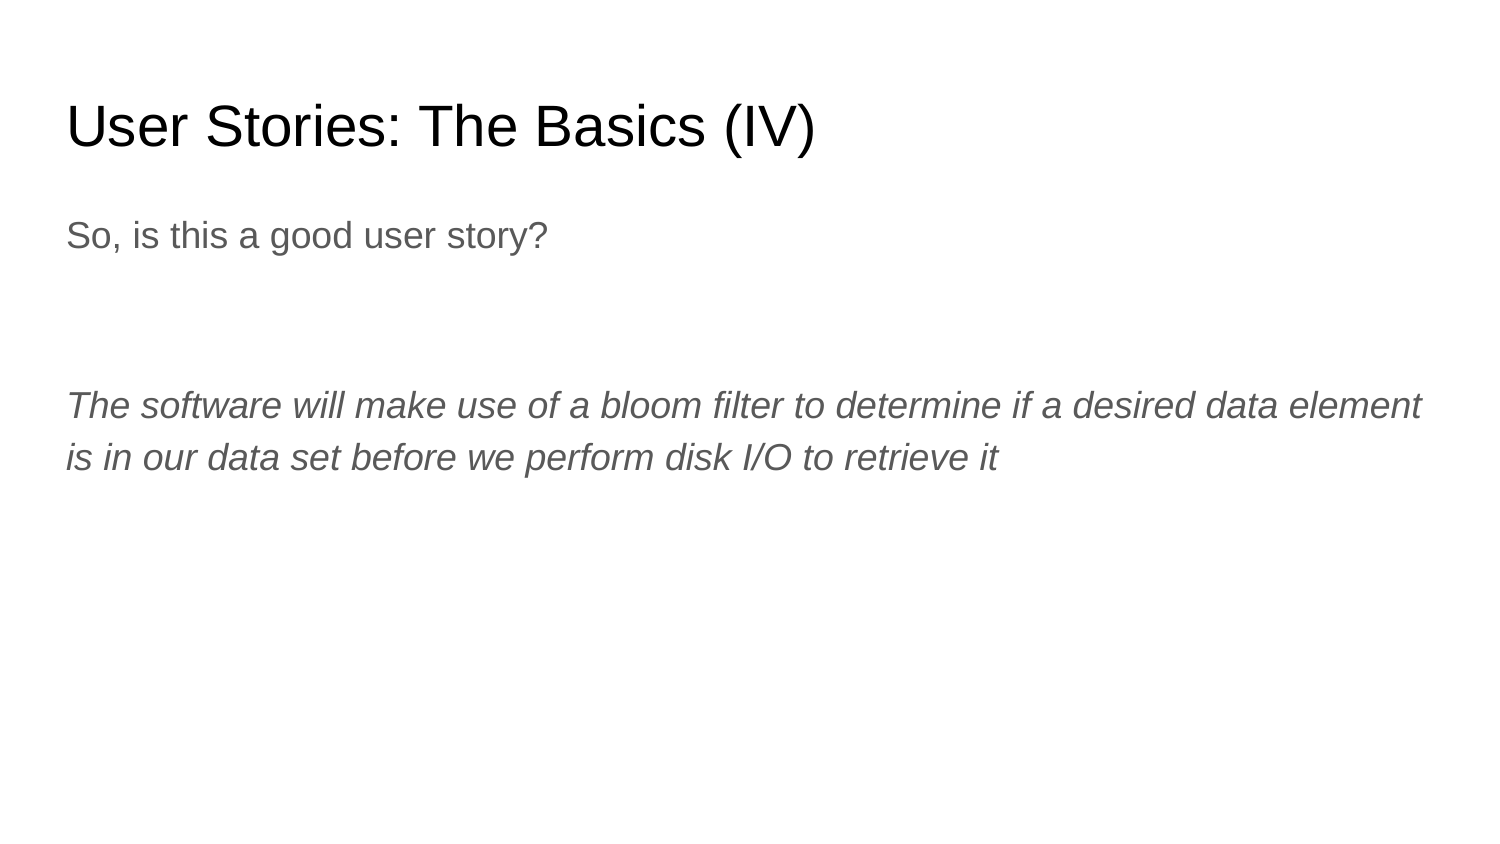

# User Stories: The Basics (IV)
So, is this a good user story?

The software will make use of a bloom filter to determine if a desired data element is in our data set before we perform disk I/O to retrieve it